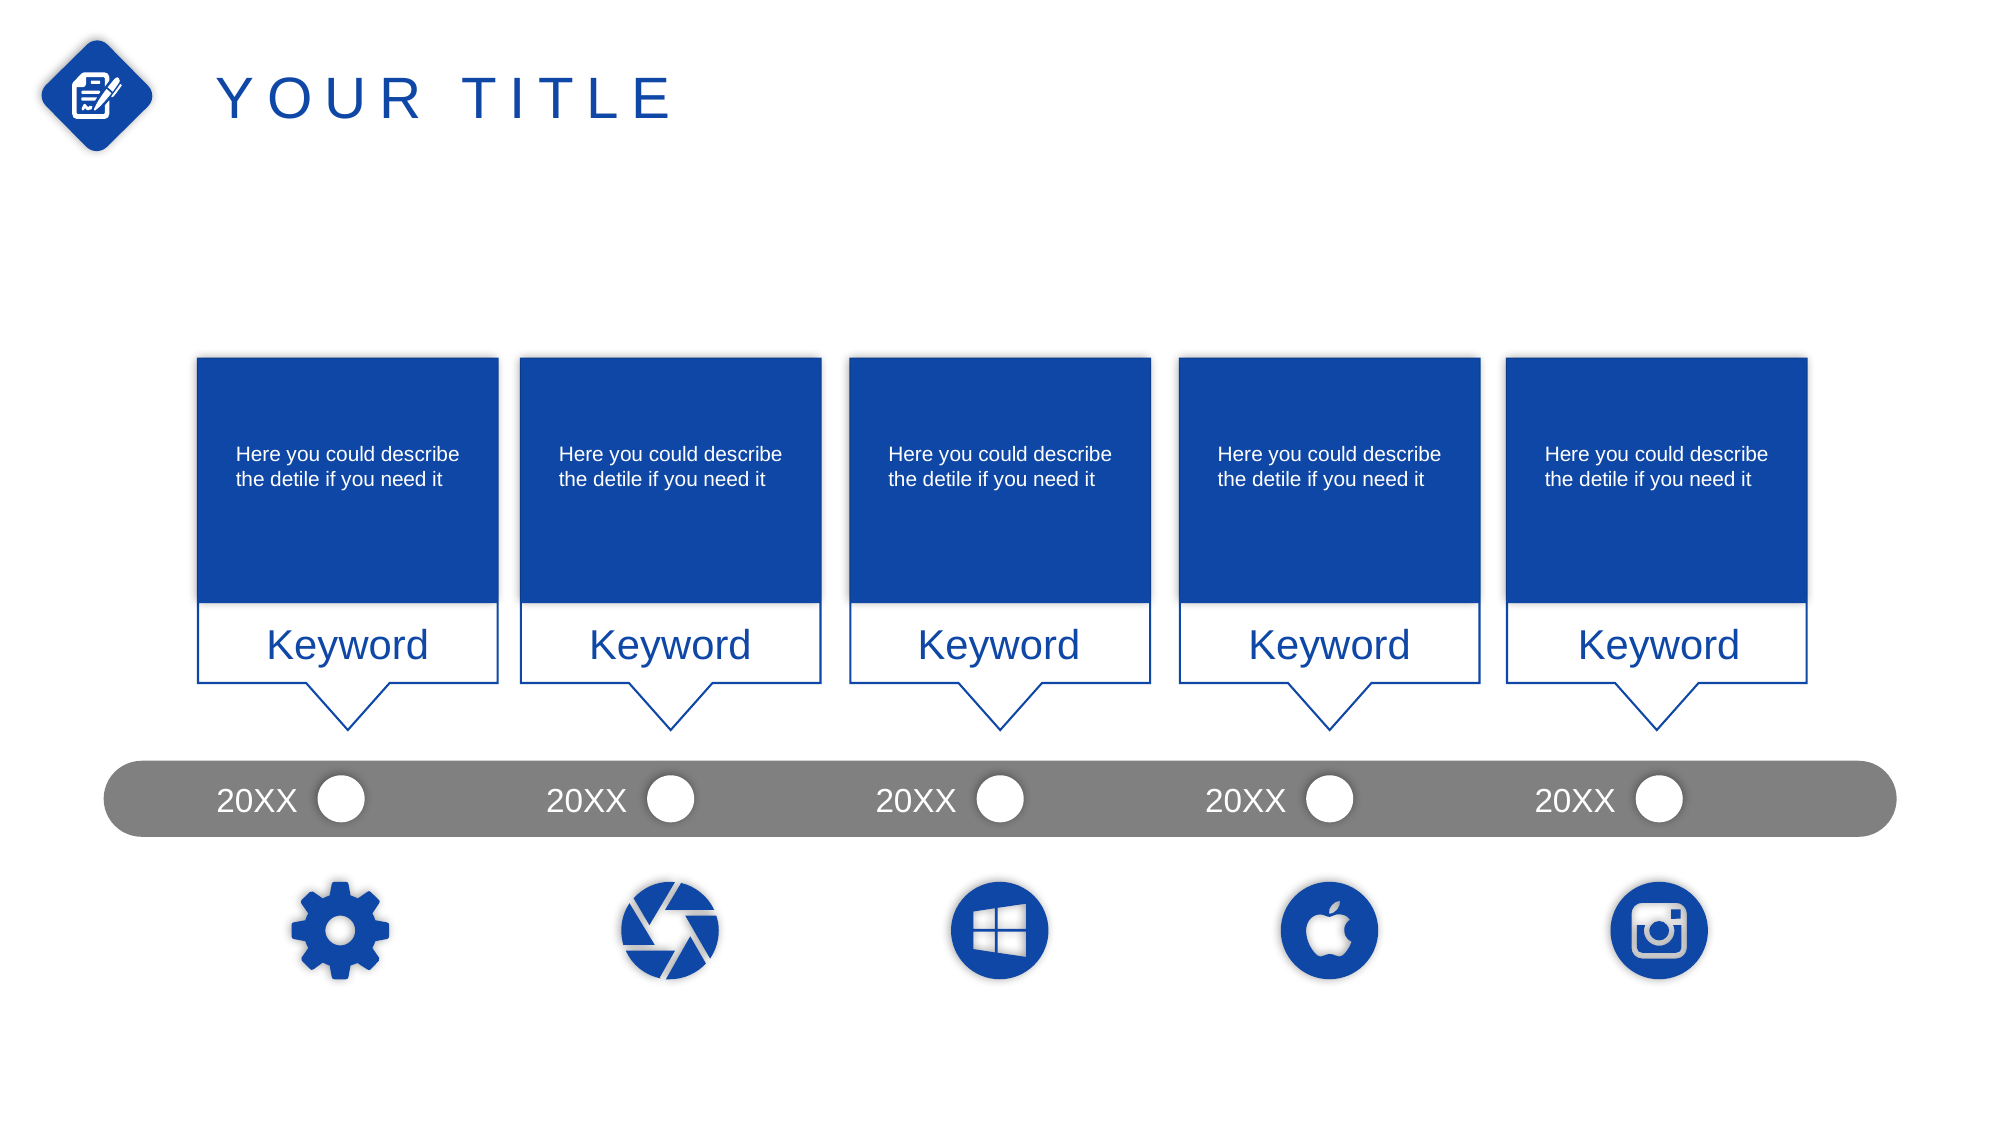

YOUR TITLE

Here you could describe the detile if you need it

Keyword

Here you could describe the detile if you need it

Keyword

Here you could describe the detile if you need it

Keyword

Here you could describe the detile if you need it

Keyword

Here you could describe the detile if you need it

Keyword

20XX
20XX
20XX
20XX
20XX